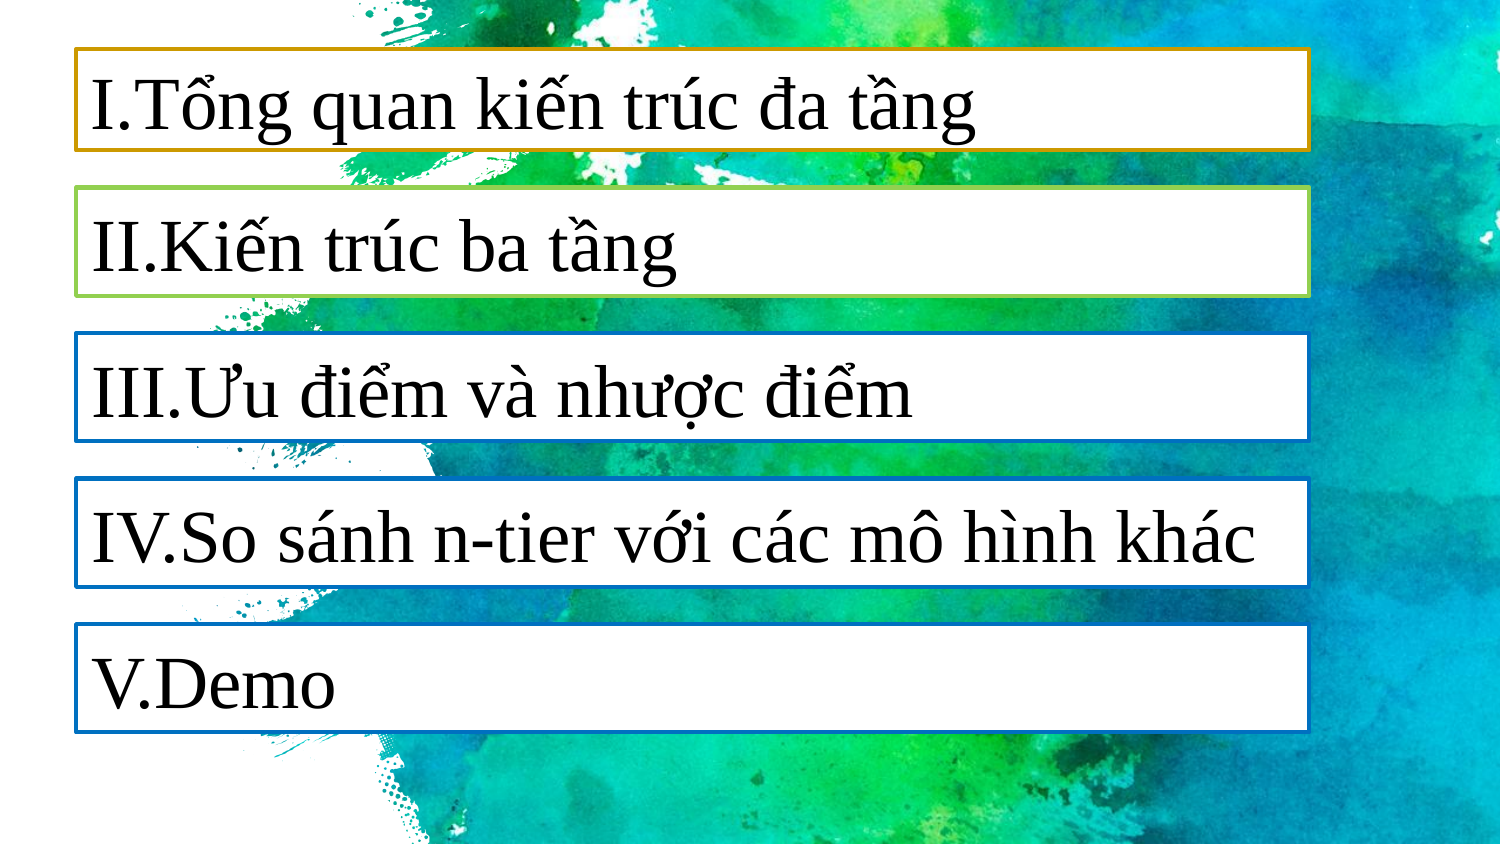

I.Tổng quan kiến trúc đa tầng
II.Kiến trúc ba tầng
III.Ưu điểm và nhược điểm
IV.So sánh n-tier với các mô hình khác
V.Demo